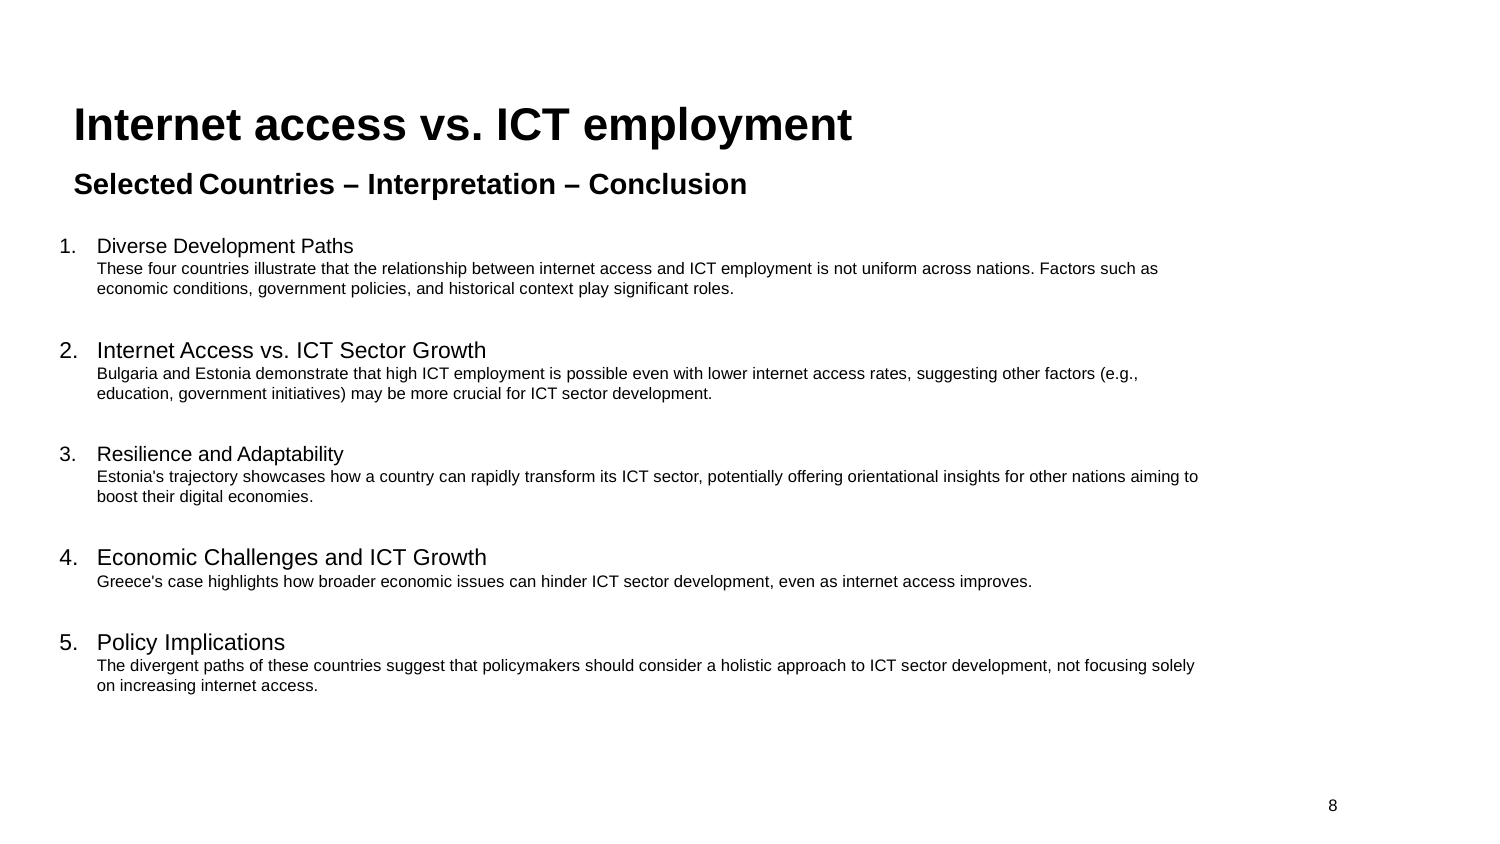

# Internet access vs. ICT employment
Selected Countries – Interpretation – Conclusion
Diverse Development Paths
These four countries illustrate that the relationship between internet access and ICT employment is not uniform across nations. Factors such as economic conditions, government policies, and historical context play significant roles.
Internet Access vs. ICT Sector Growth
Bulgaria and Estonia demonstrate that high ICT employment is possible even with lower internet access rates, suggesting other factors (e.g., education, government initiatives) may be more crucial for ICT sector development.
Resilience and Adaptability
Estonia's trajectory showcases how a country can rapidly transform its ICT sector, potentially offering orientational insights for other nations aiming to boost their digital economies.
Economic Challenges and ICT Growth
Greece's case highlights how broader economic issues can hinder ICT sector development, even as internet access improves.
Policy Implications
The divergent paths of these countries suggest that policymakers should consider a holistic approach to ICT sector development, not focusing solely on increasing internet access.

8